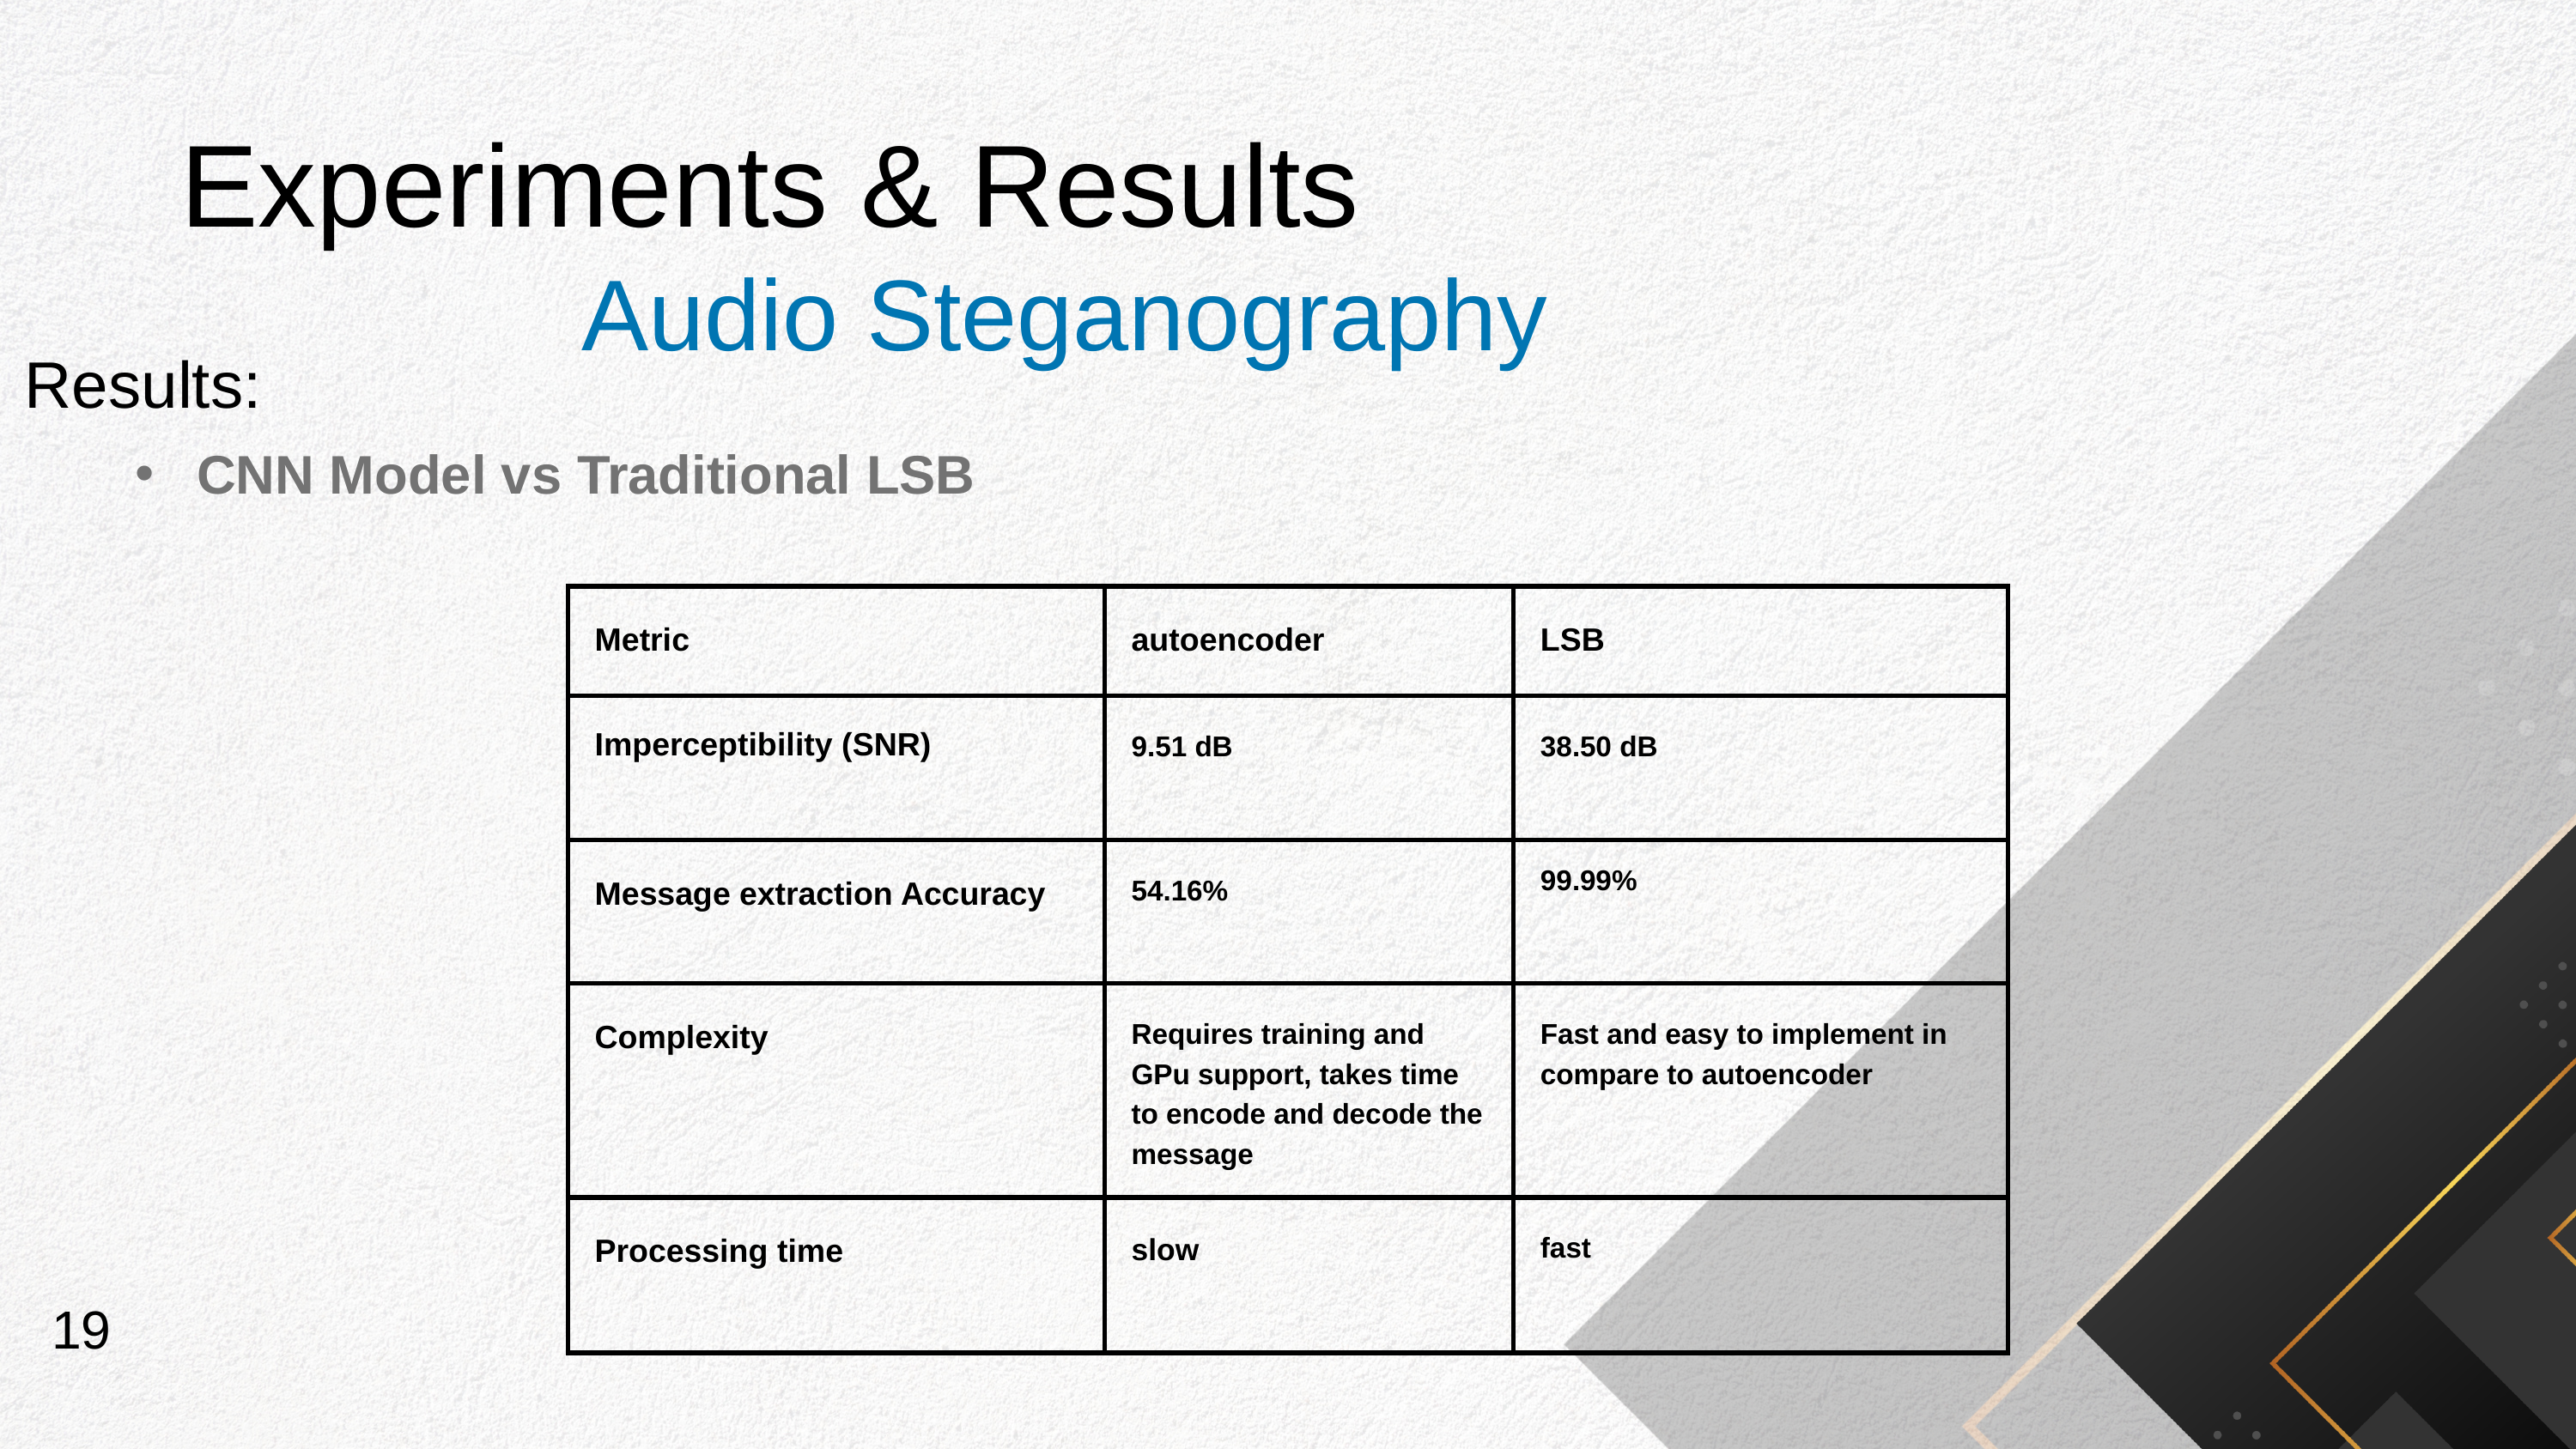

Experiments & Results

Audio Steganography

Results:
 CNN Model vs Traditional LSB
| Metric | autoencoder | LSB |
| --- | --- | --- |
| Imperceptibility (SNR) | 9.51 dB | 38.50 dB |
| Message extraction Accuracy | 54.16% | 99.99% |
| Complexity | Requires training and GPu support, takes time to encode and decode the message | Fast and easy to implement in compare to autoencoder |
| Processing time | slow | fast |

19